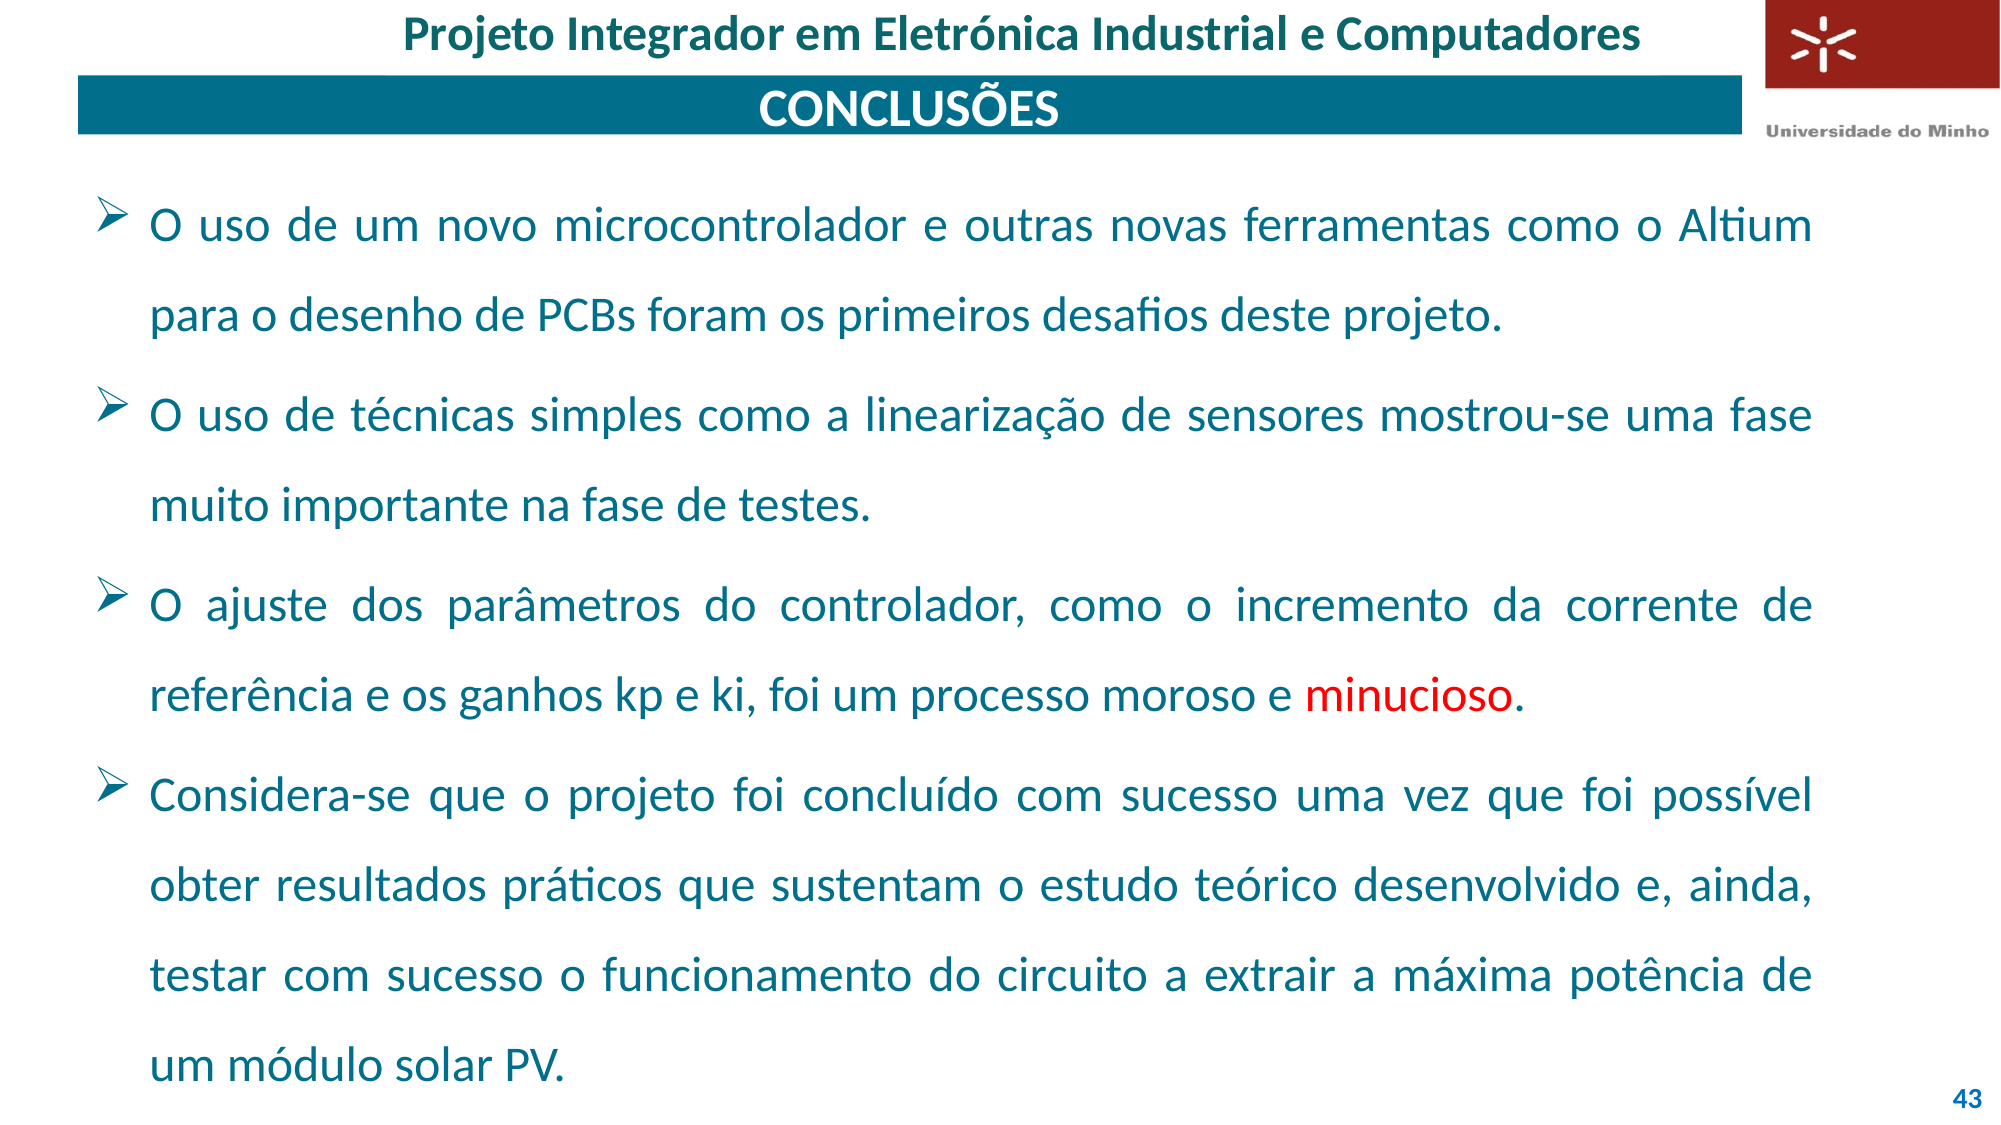

Projeto Integrador em Eletrónica Industrial e Computadores
# Conclusões
O uso de um novo microcontrolador e outras novas ferramentas como o Altium para o desenho de PCBs foram os primeiros desafios deste projeto.
O uso de técnicas simples como a linearização de sensores mostrou-se uma fase muito importante na fase de testes.
O ajuste dos parâmetros do controlador, como o incremento da corrente de referência e os ganhos kp e ki, foi um processo moroso e minucioso.
Considera-se que o projeto foi concluído com sucesso uma vez que foi possível obter resultados práticos que sustentam o estudo teórico desenvolvido e, ainda, testar com sucesso o funcionamento do circuito a extrair a máxima potência de um módulo solar PV.